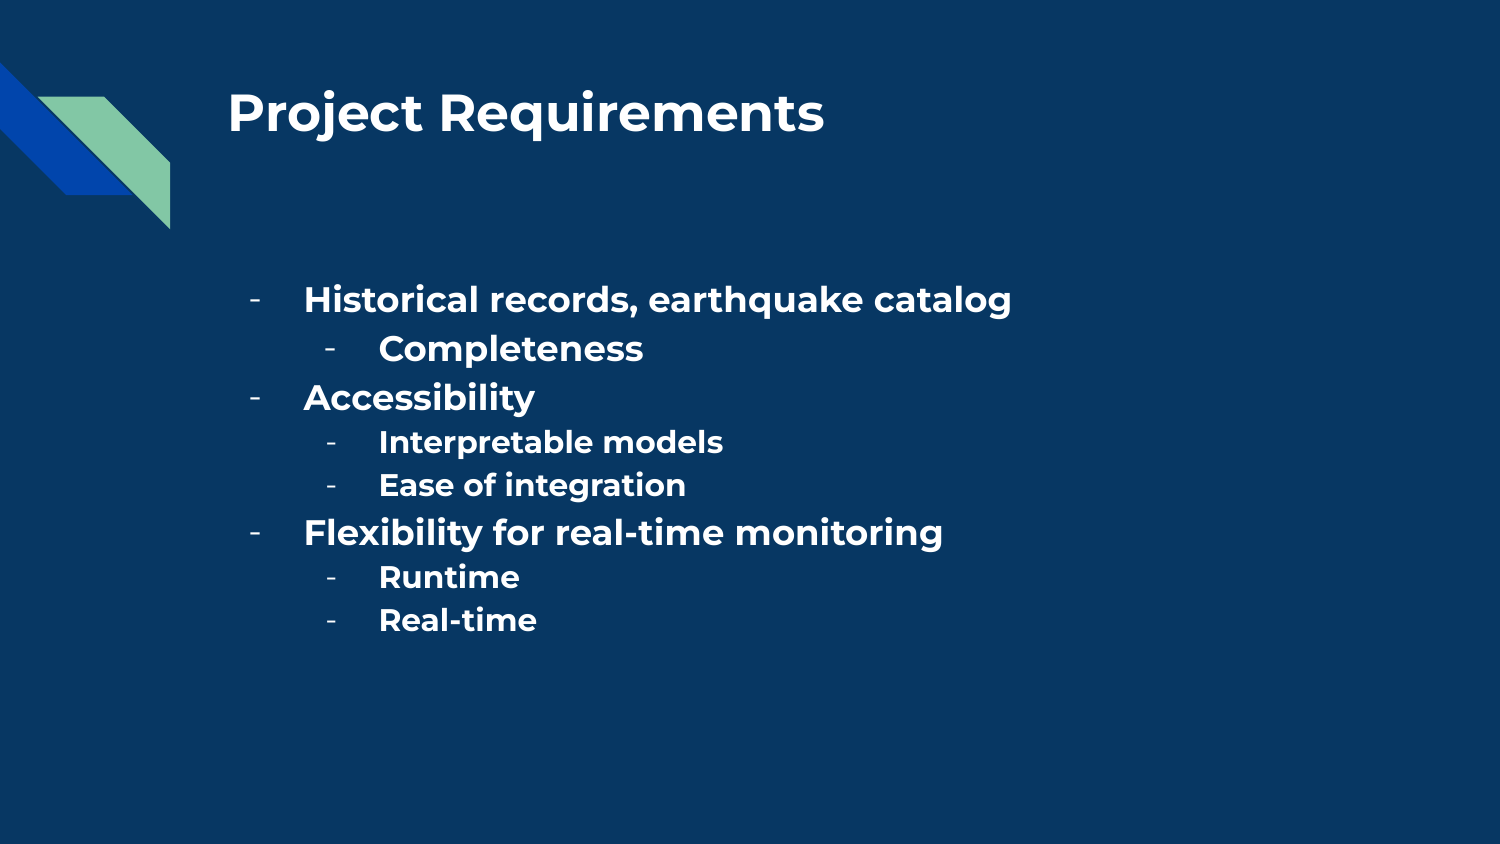

# Project Requirements
Historical records, earthquake catalog
Completeness
Accessibility
Interpretable models
Ease of integration
Flexibility for real-time monitoring
Runtime
Real-time